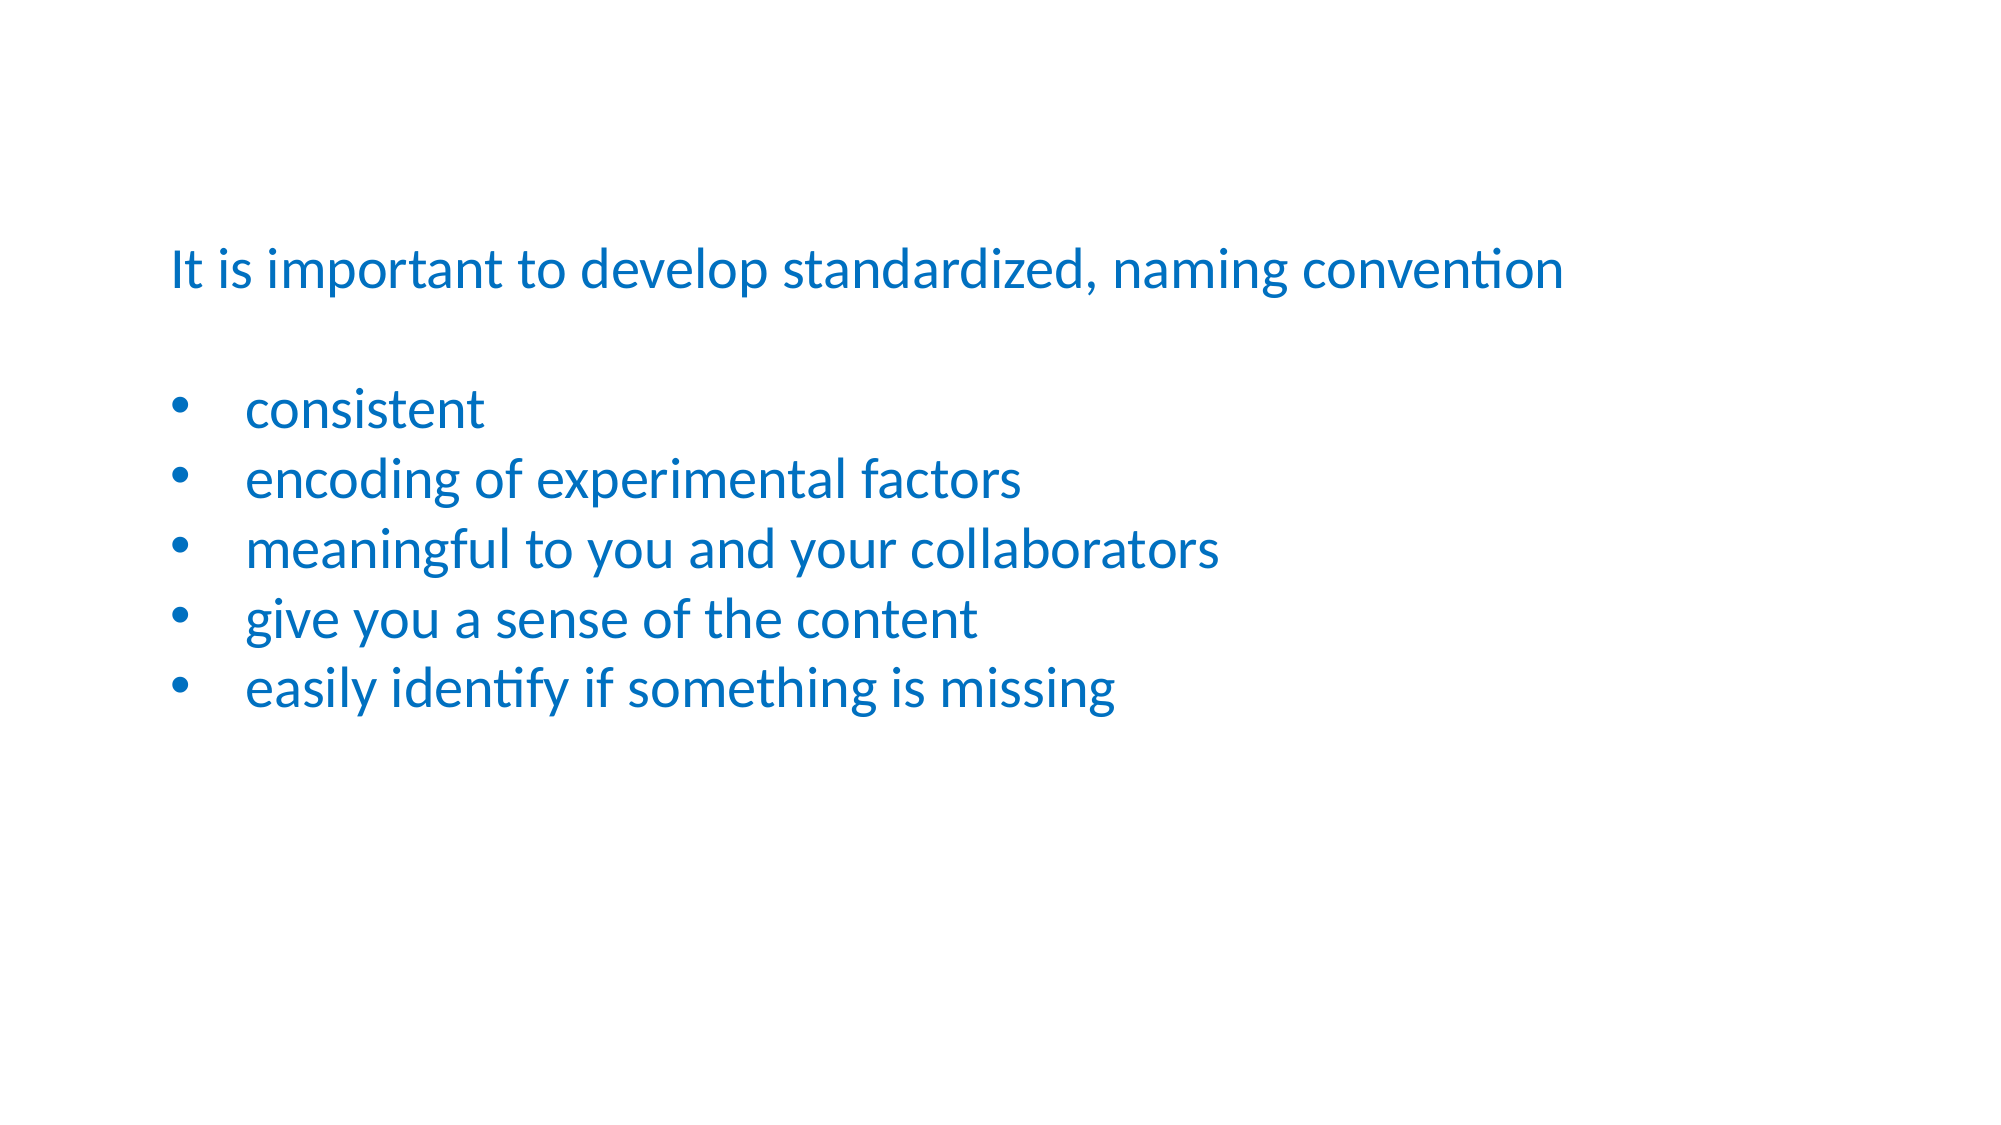

It is important to develop standardized, naming convention

consistent
encoding of experimental factors
meaningful to you and your collaborators
give you a sense of the content
easily identify if something is missing